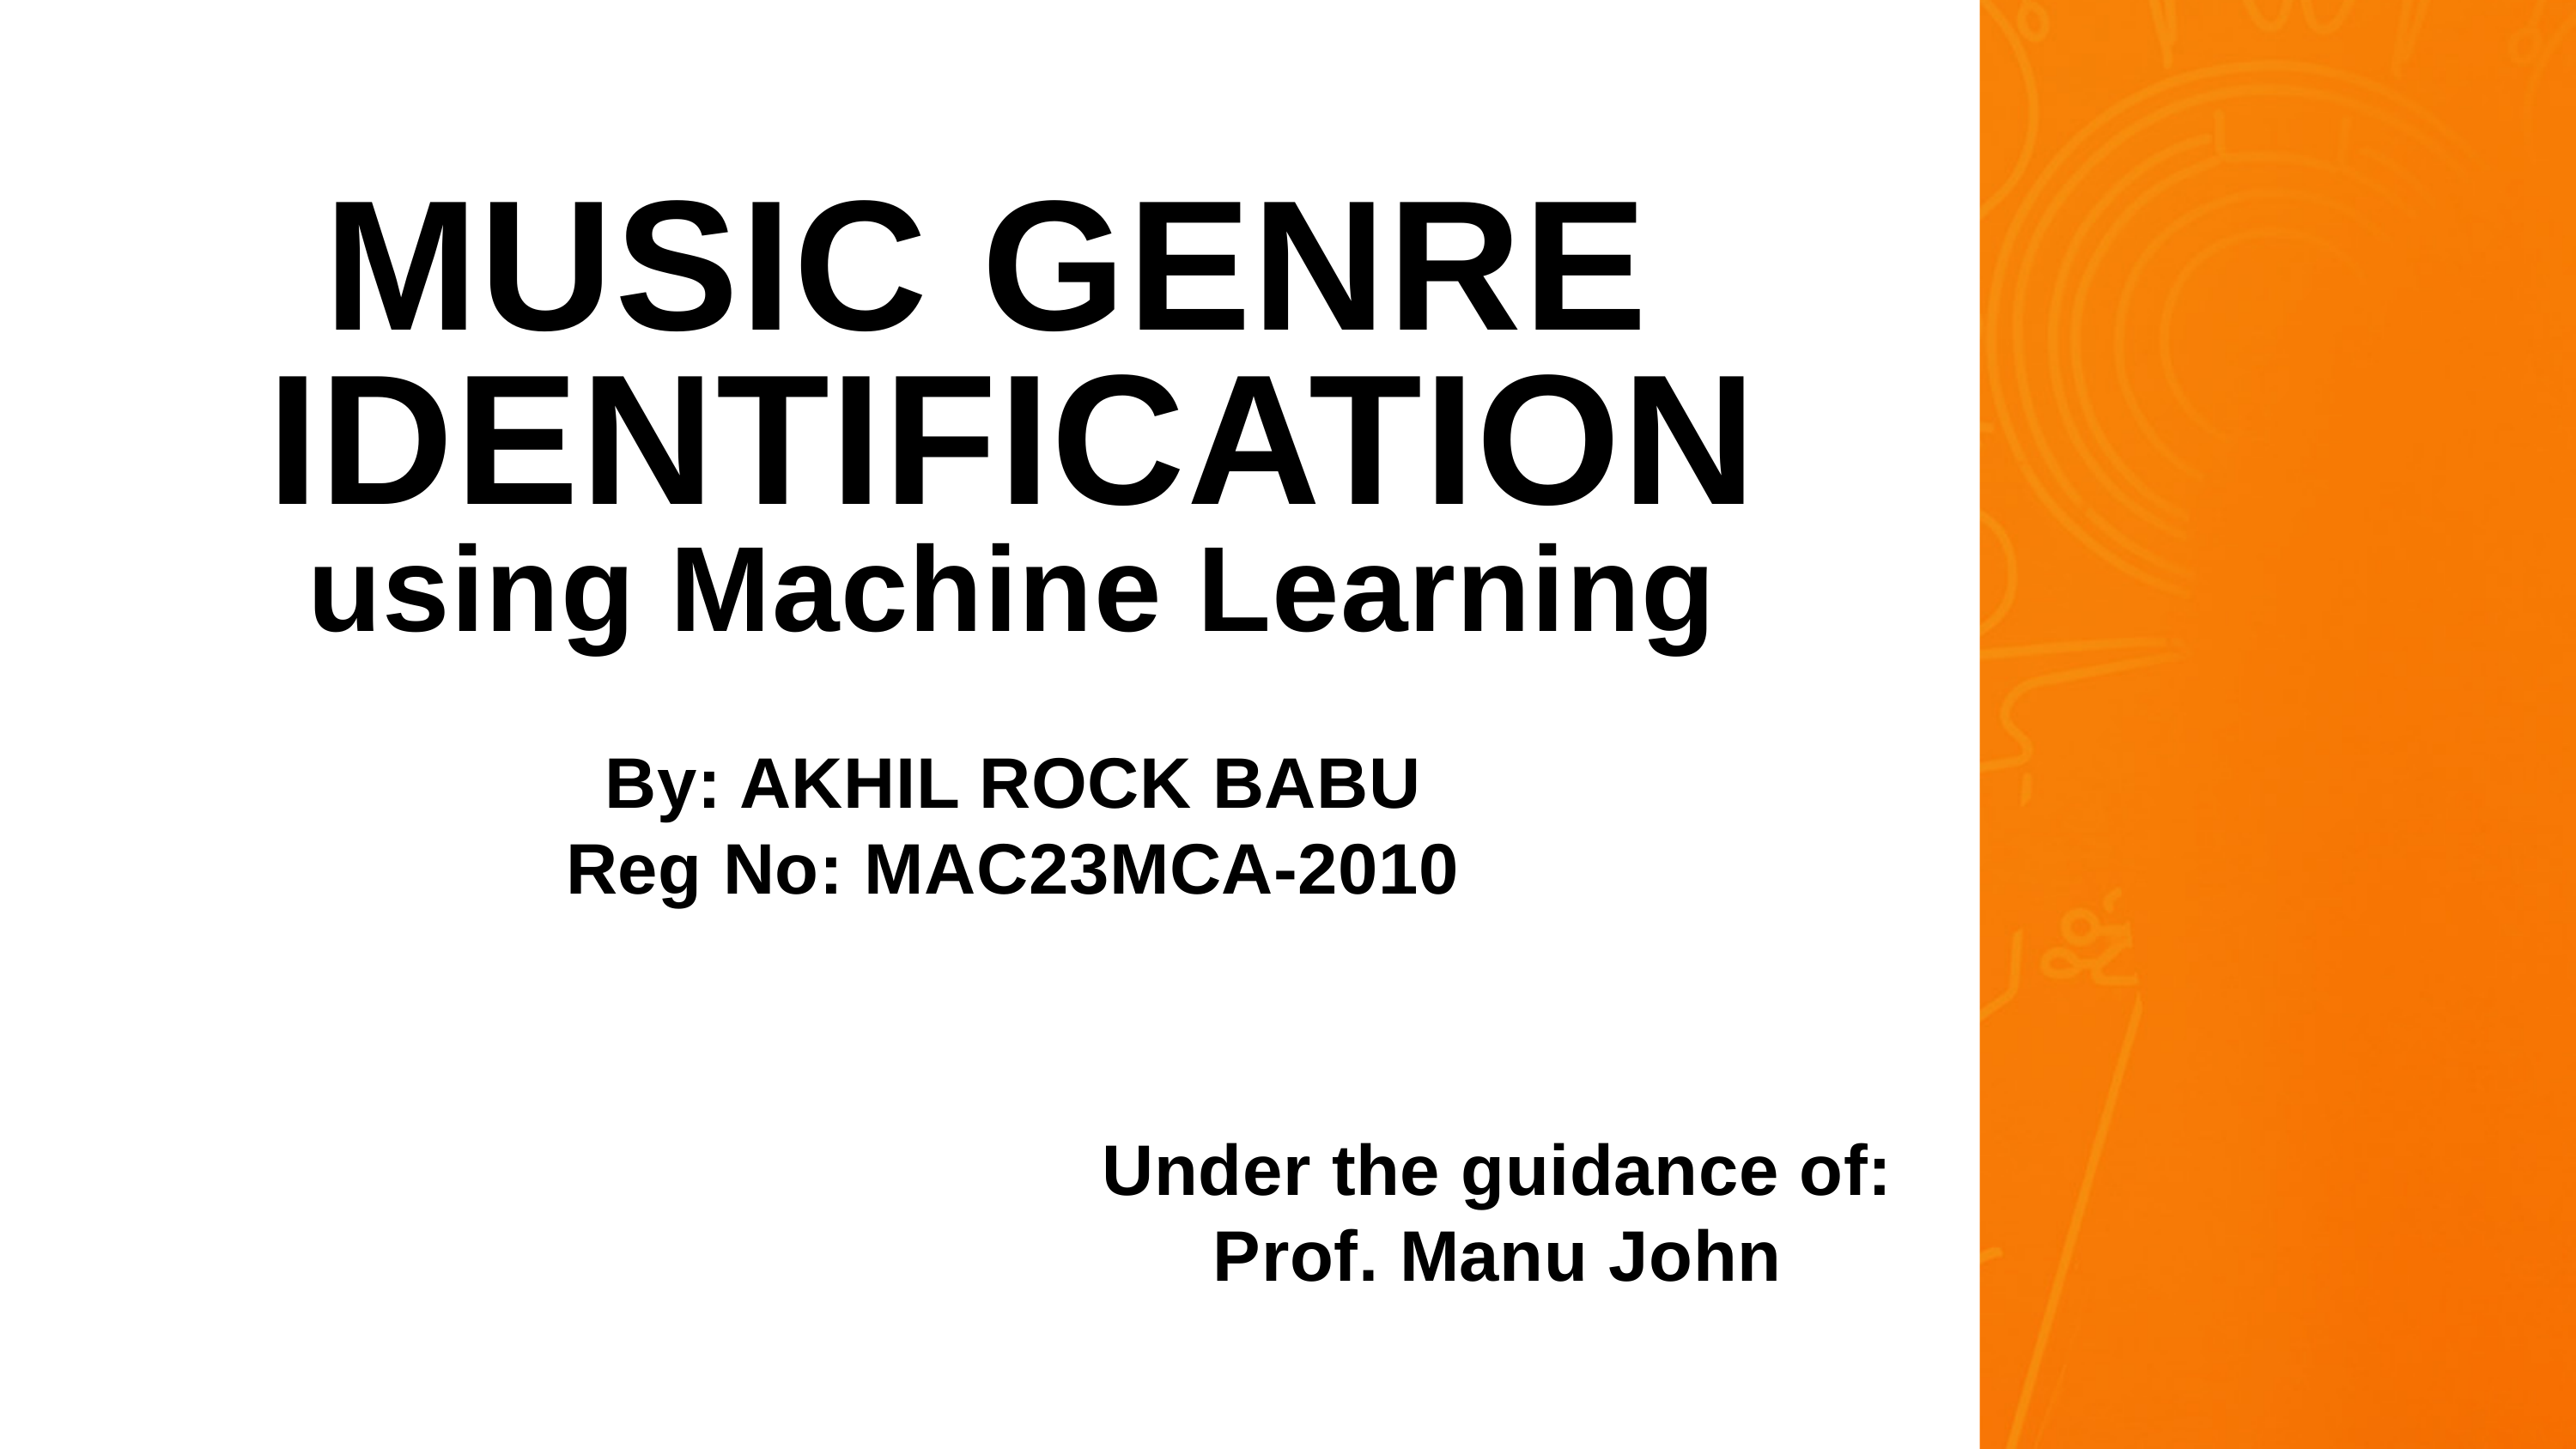

MUSIC GENRE
IDENTIFICATION
using Machine Learning
By: AKHIL ROCK BABU
Reg No: MAC23MCA-2010
Under the guidance of:
Prof. Manu John
This presentation uses a free template provided by FPPT.com
www.free-power-point-templates.com